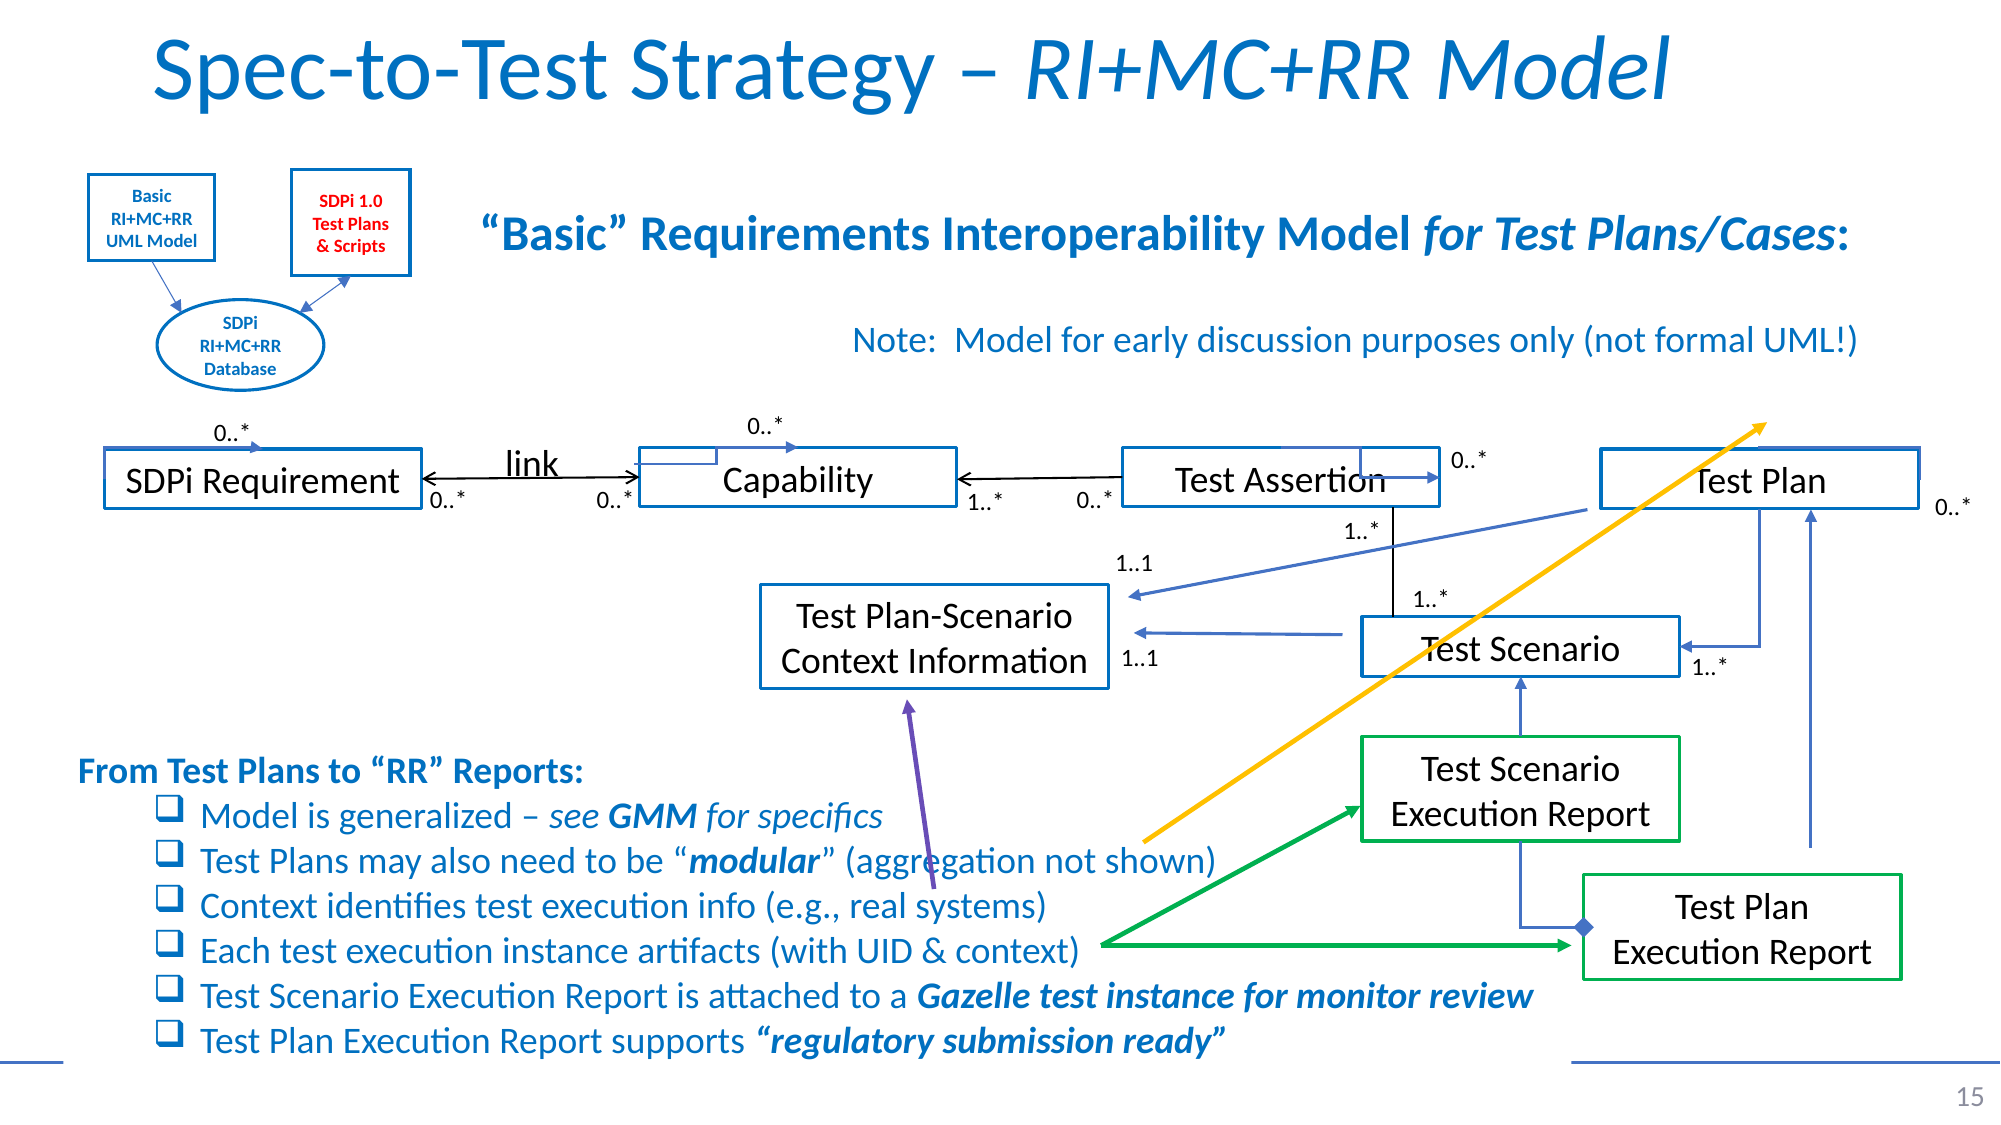

# Spec-to-Test Strategy – RI+MC+RR Model
SDPi 1.0
Test Plans & Scripts
Basic RI+MC+RR UML Model
SDPi RI+MC+RR Database
“Basic” Requirements Interoperability Model for Test Plans/Cases:
Note:  Model for early discussion purposes only (not formal UML!)
0..*
0..*
link
0..*
Test Assertion
Capability
SDPi Requirement
Test Plan
0..*
0..*
0..*
1..*
0..*
1..*
1..1
1..*
Test Plan-Scenario Context Information
Test Scenario
1..1
1..*
Test Scenario Execution Report
From Test Plans to “RR” Reports:
Model is generalized – see GMM for specifics
Test Plans may also need to be “modular” (aggregation not shown)
Context identifies test execution info (e.g., real systems)
Each test execution instance artifacts (with UID & context)
Test Scenario Execution Report is attached to a Gazelle test instance for monitor review
Test Plan Execution Report supports “regulatory submission ready”
Test Plan Execution Report
15